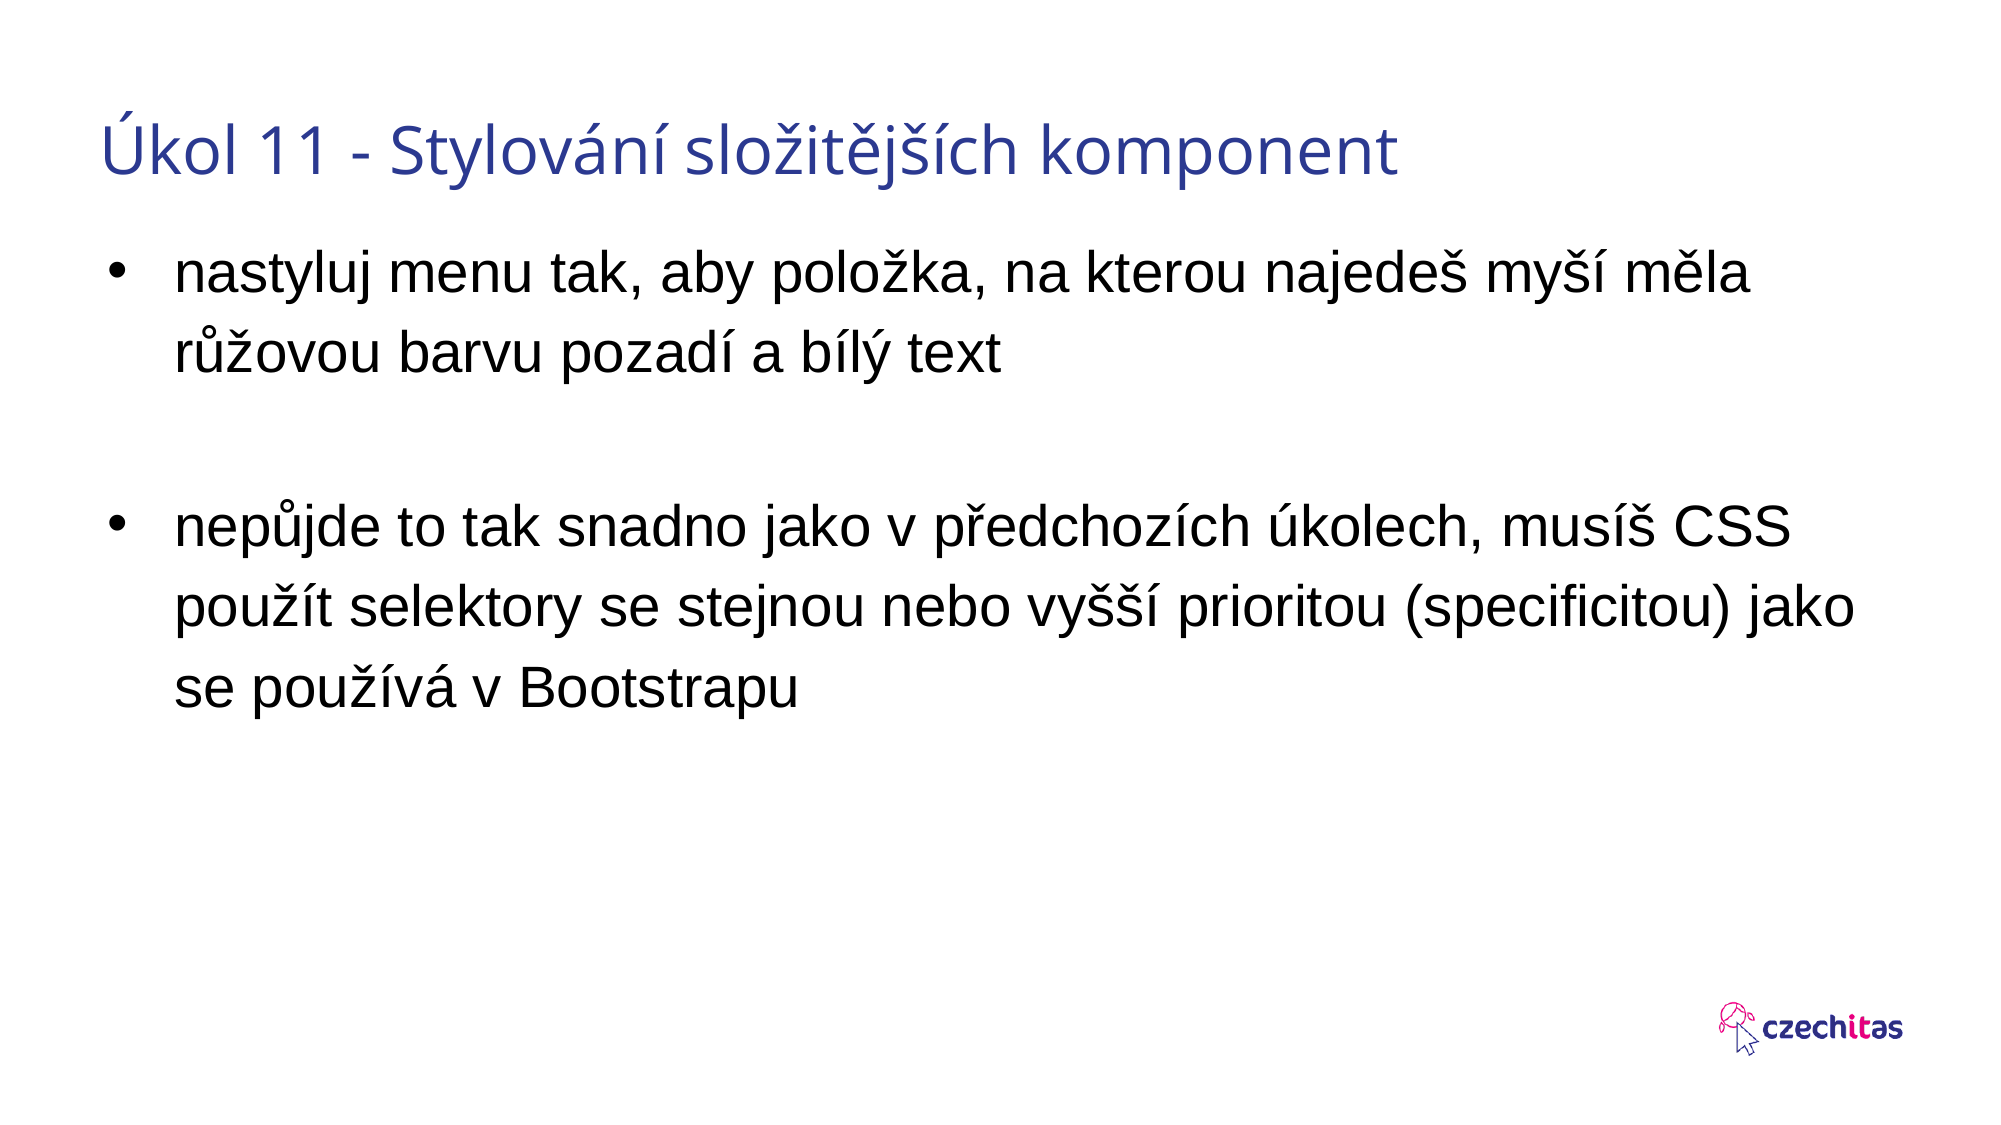

# Úkol 11 - Stylování složitějších komponent
nastyluj menu tak, aby položka, na kterou najedeš myší měla růžovou barvu pozadí a bílý text
nepůjde to tak snadno jako v předchozích úkolech, musíš CSS použít selektory se stejnou nebo vyšší prioritou (specificitou) jako se používá v Bootstrapu